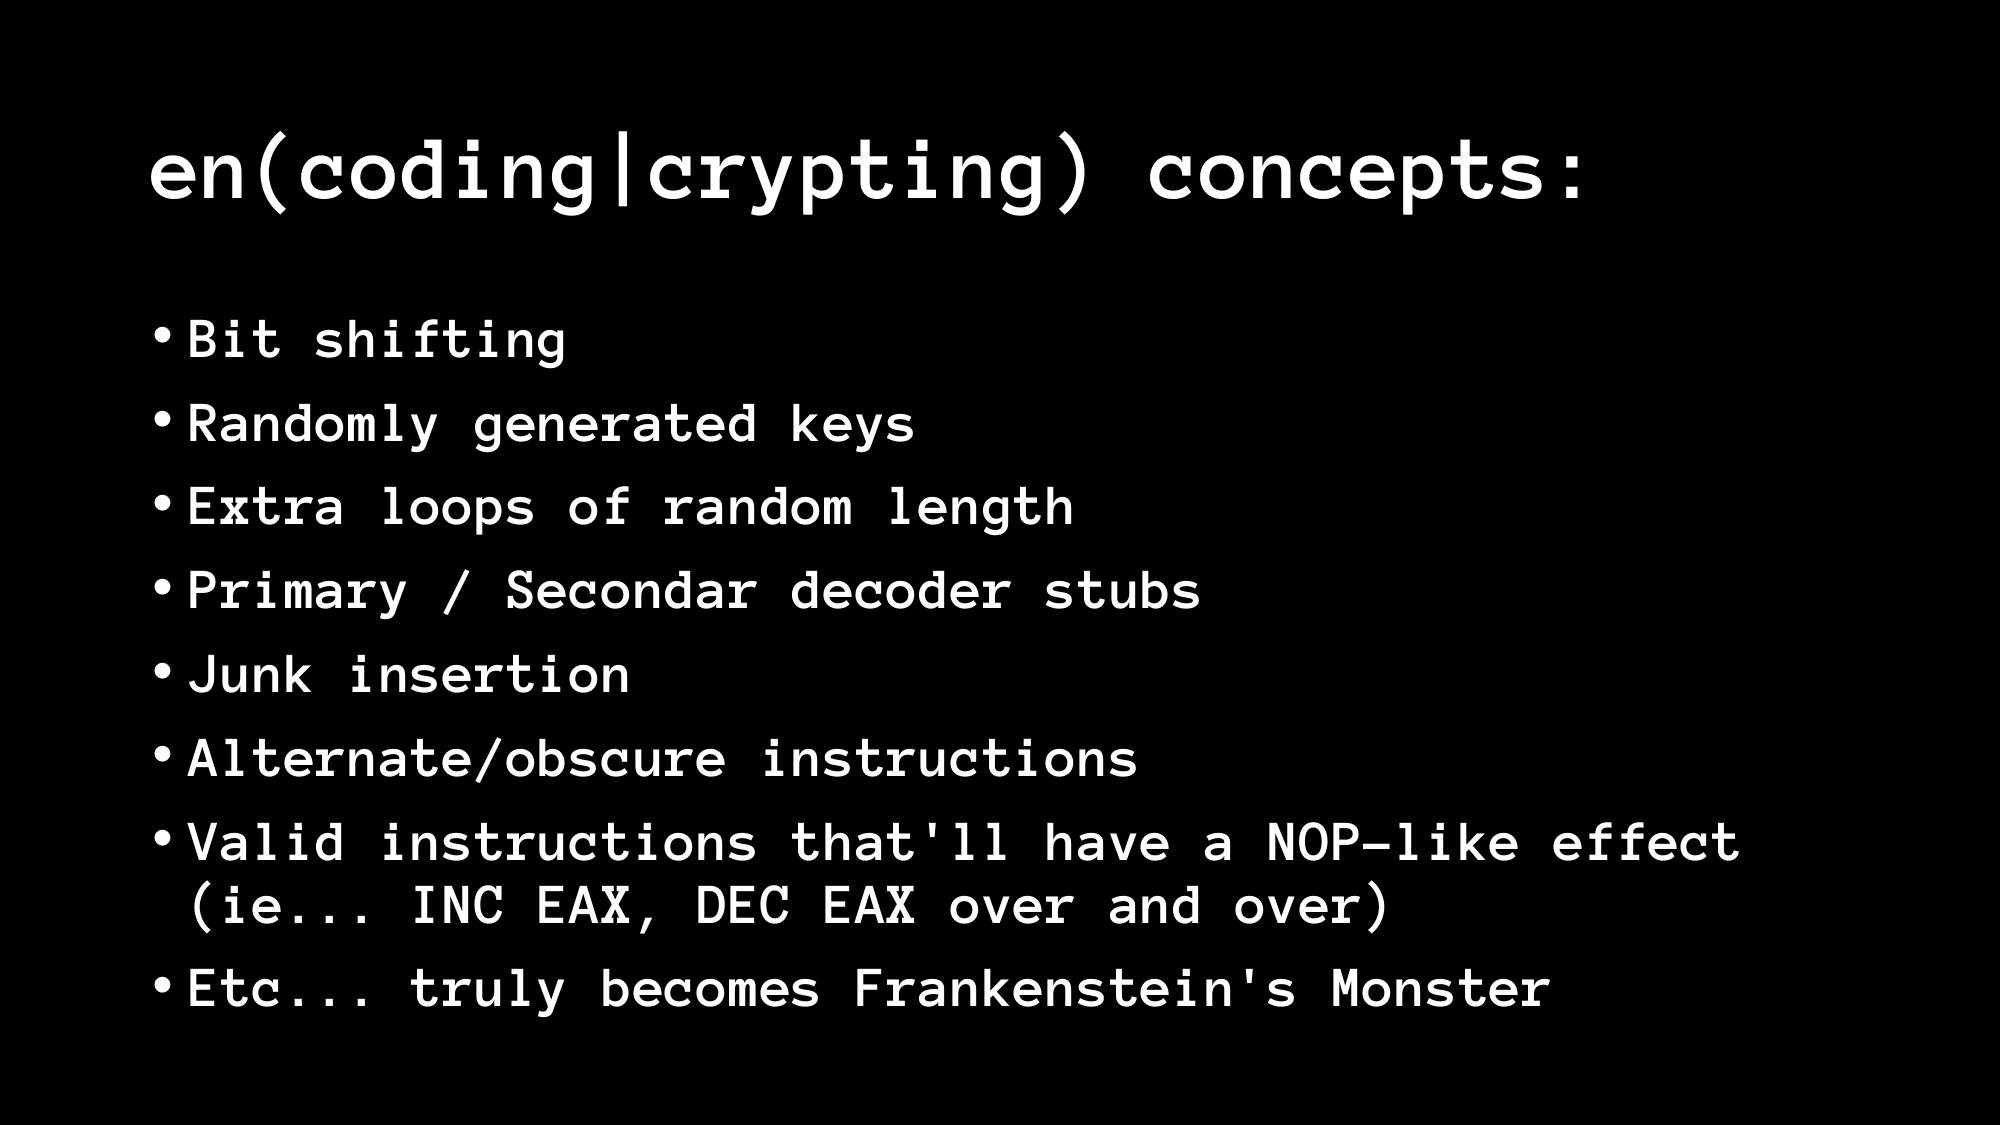

# en(coding|crypting) concepts:
Bit shifting
Randomly generated keys
Extra loops of random length
Primary / Secondar decoder stubs
Junk insertion
Alternate/obscure instructions
Valid instructions that'll have a NOP-like effect (ie... INC EAX, DEC EAX over and over)
Etc... truly becomes Frankenstein's Monster